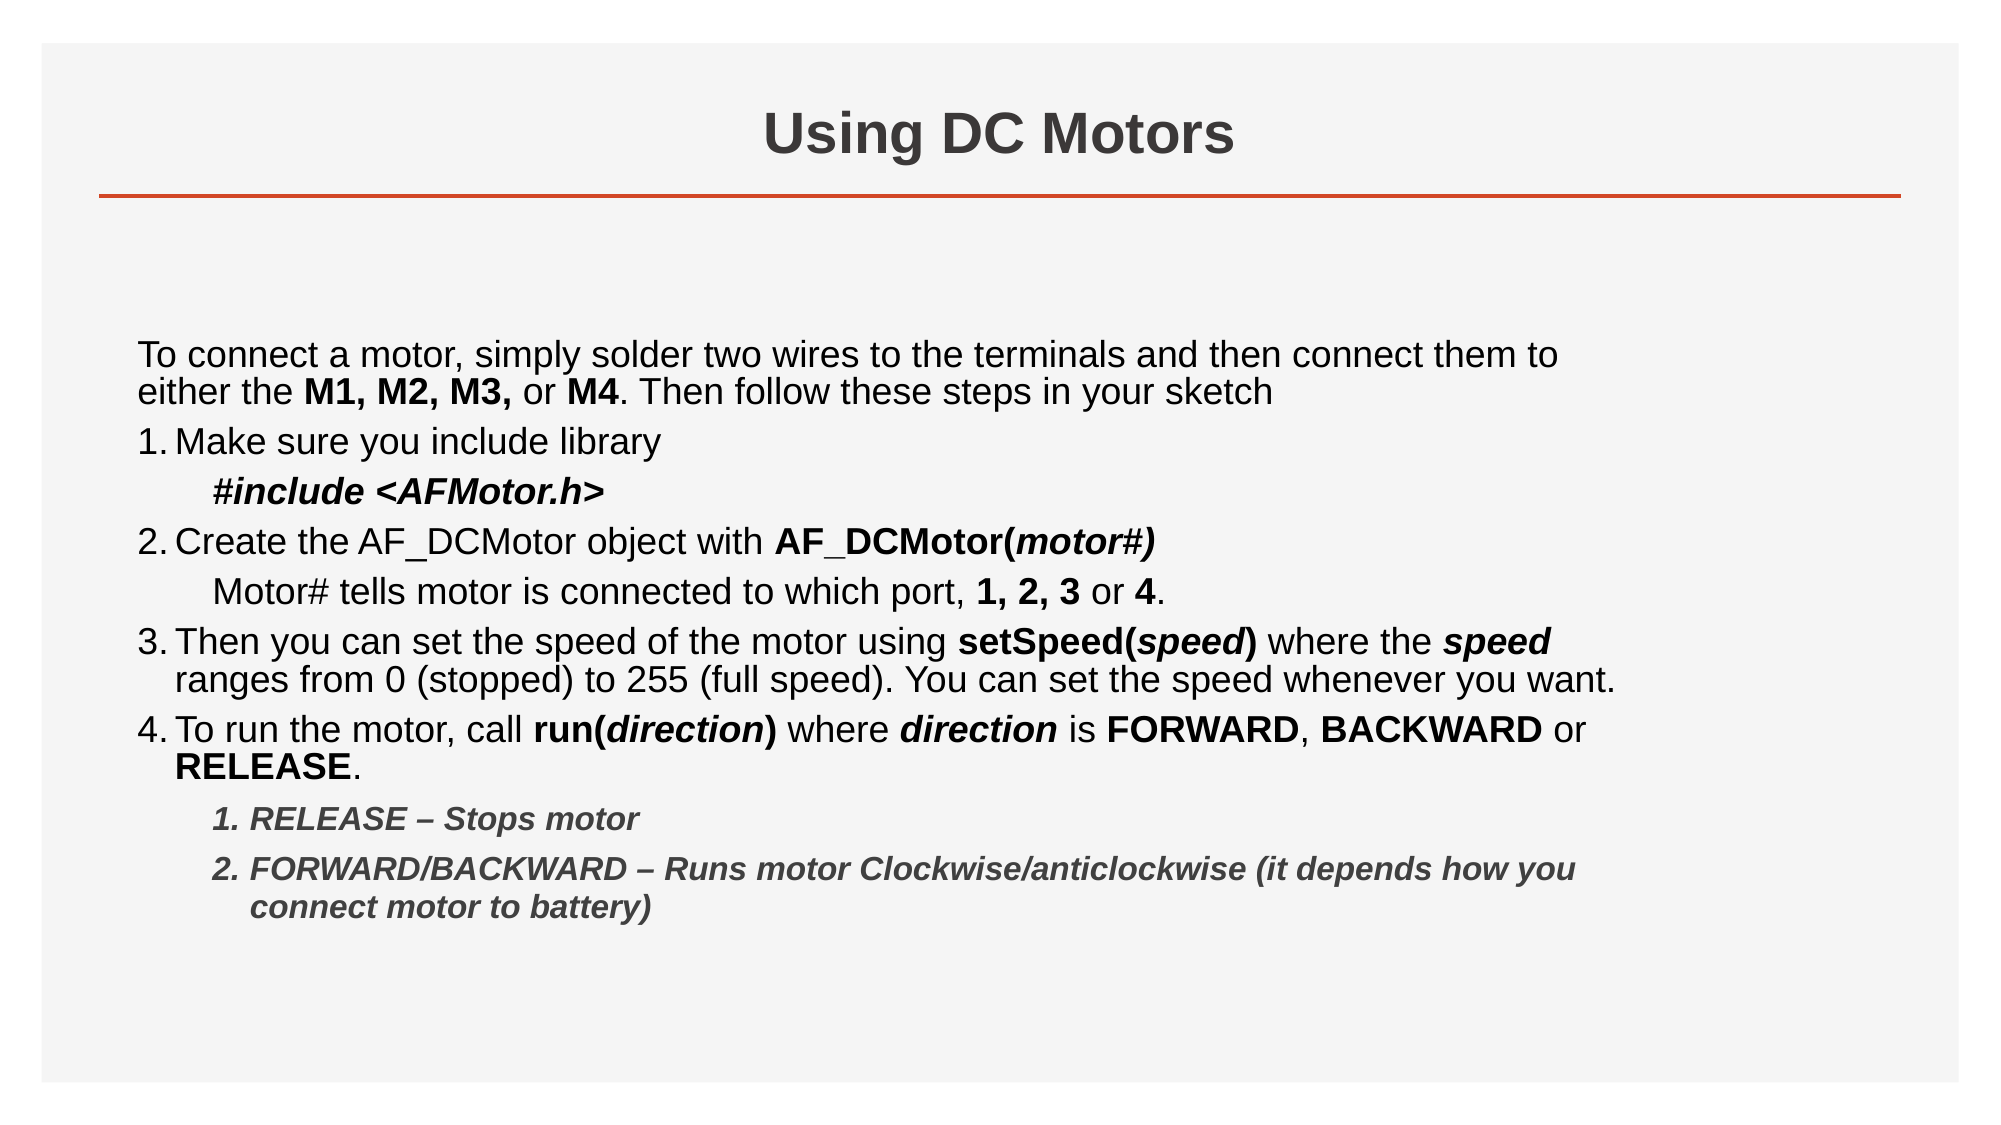

# Using DC Motors
To connect a motor, simply solder two wires to the terminals and then connect them to either the M1, M2, M3, or M4. Then follow these steps in your sketch
Make sure you include library
#include <AFMotor.h>
Create the AF_DCMotor object with AF_DCMotor(motor#)
Motor# tells motor is connected to which port, 1, 2, 3 or 4.
Then you can set the speed of the motor using setSpeed(speed) where the speed ranges from 0 (stopped) to 255 (full speed). You can set the speed whenever you want.
To run the motor, call run(direction) where direction is FORWARD, BACKWARD or RELEASE.
RELEASE – Stops motor
FORWARD/BACKWARD – Runs motor Clockwise/anticlockwise (it depends how you connect motor to battery)